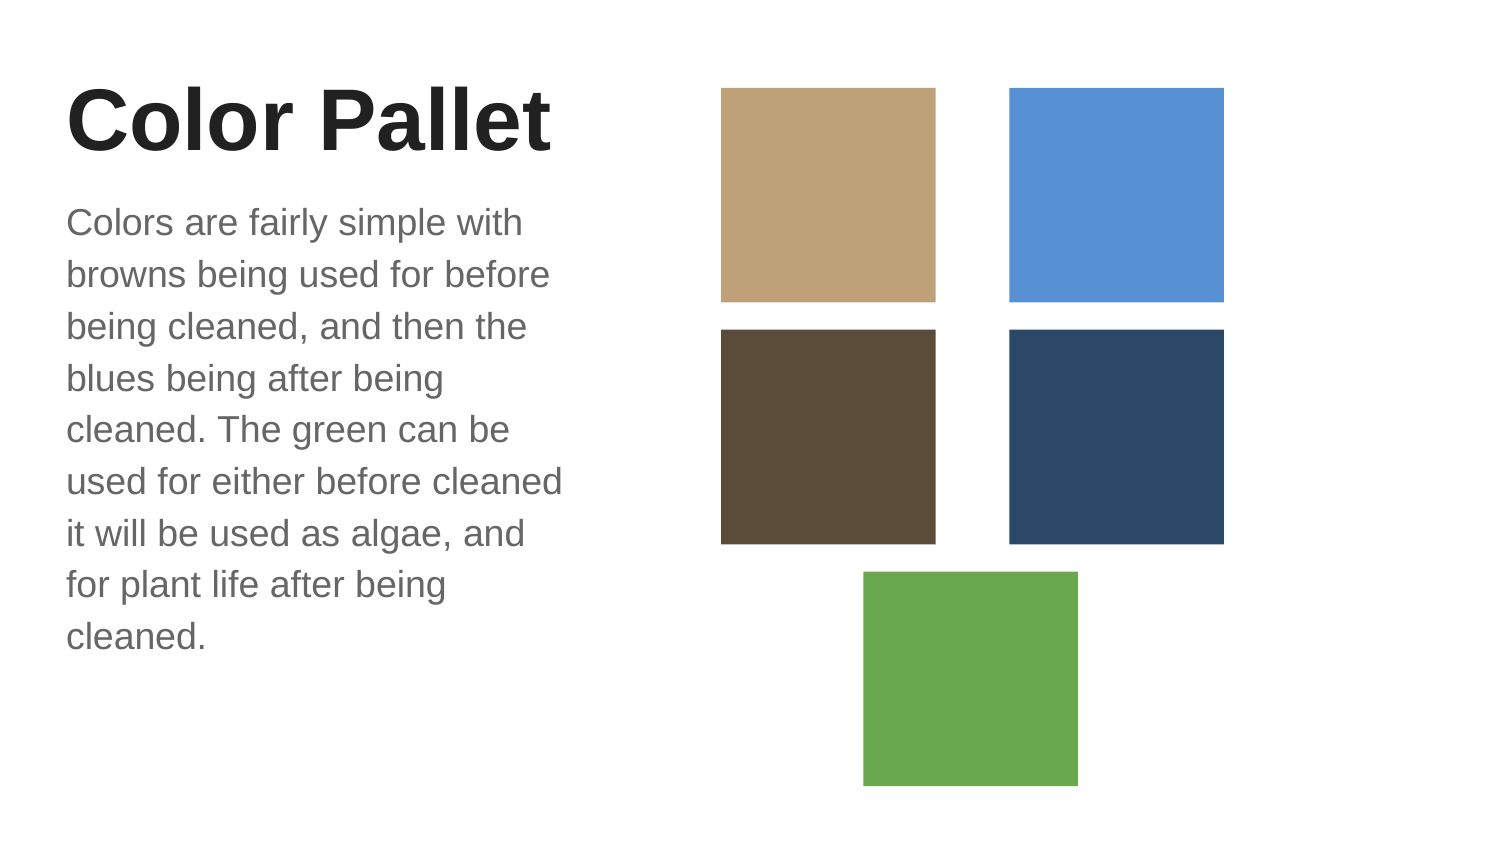

# Color Pallet

Colors are fairly simple with browns being used for before being cleaned, and then the blues being after being cleaned. The green can be used for either before cleaned it will be used as algae, and for plant life after being cleaned.